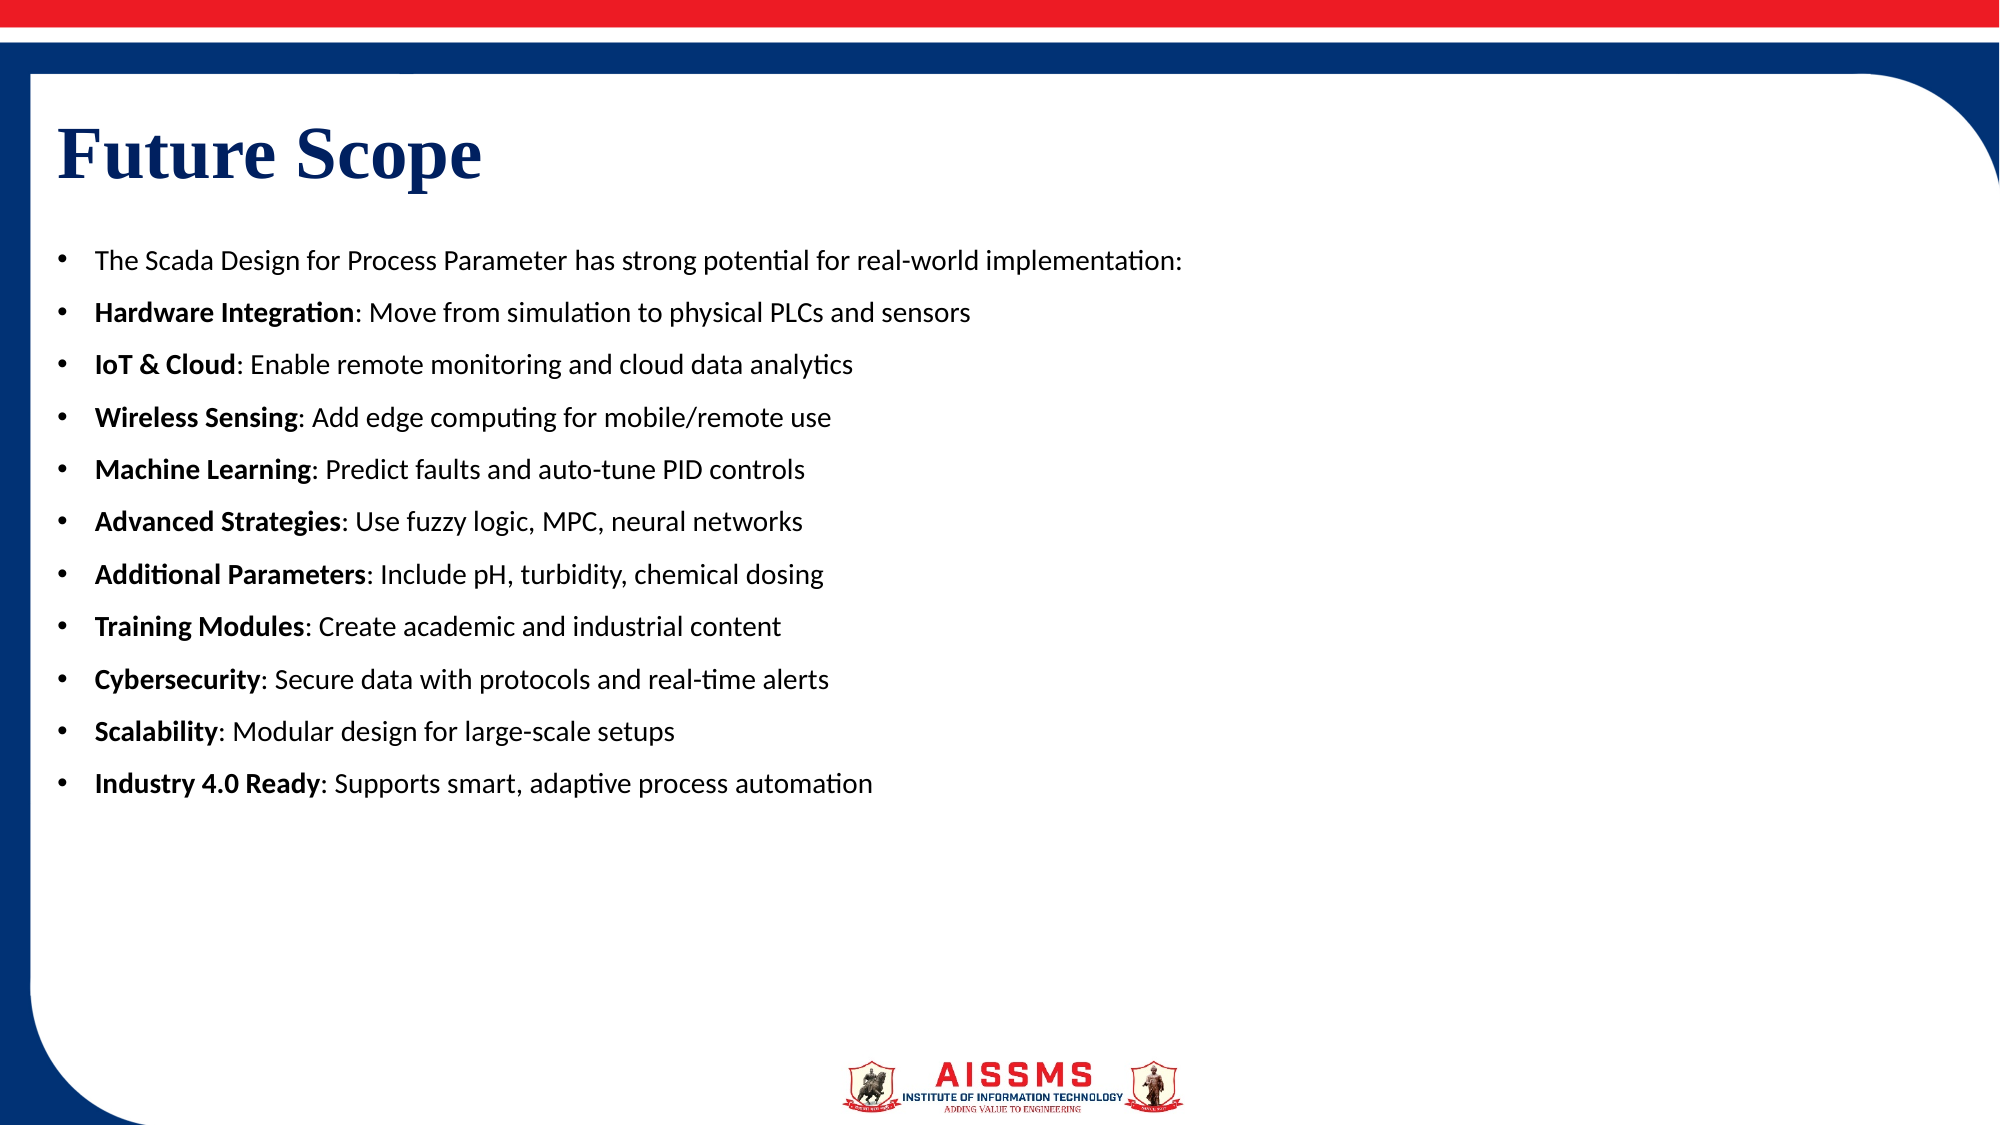

# Future Scope
The Scada Design for Process Parameter has strong potential for real-world implementation:
Hardware Integration: Move from simulation to physical PLCs and sensors
IoT & Cloud: Enable remote monitoring and cloud data analytics
Wireless Sensing: Add edge computing for mobile/remote use
Machine Learning: Predict faults and auto-tune PID controls
Advanced Strategies: Use fuzzy logic, MPC, neural networks
Additional Parameters: Include pH, turbidity, chemical dosing
Training Modules: Create academic and industrial content
Cybersecurity: Secure data with protocols and real-time alerts
Scalability: Modular design for large-scale setups
Industry 4.0 Ready: Supports smart, adaptive process automation